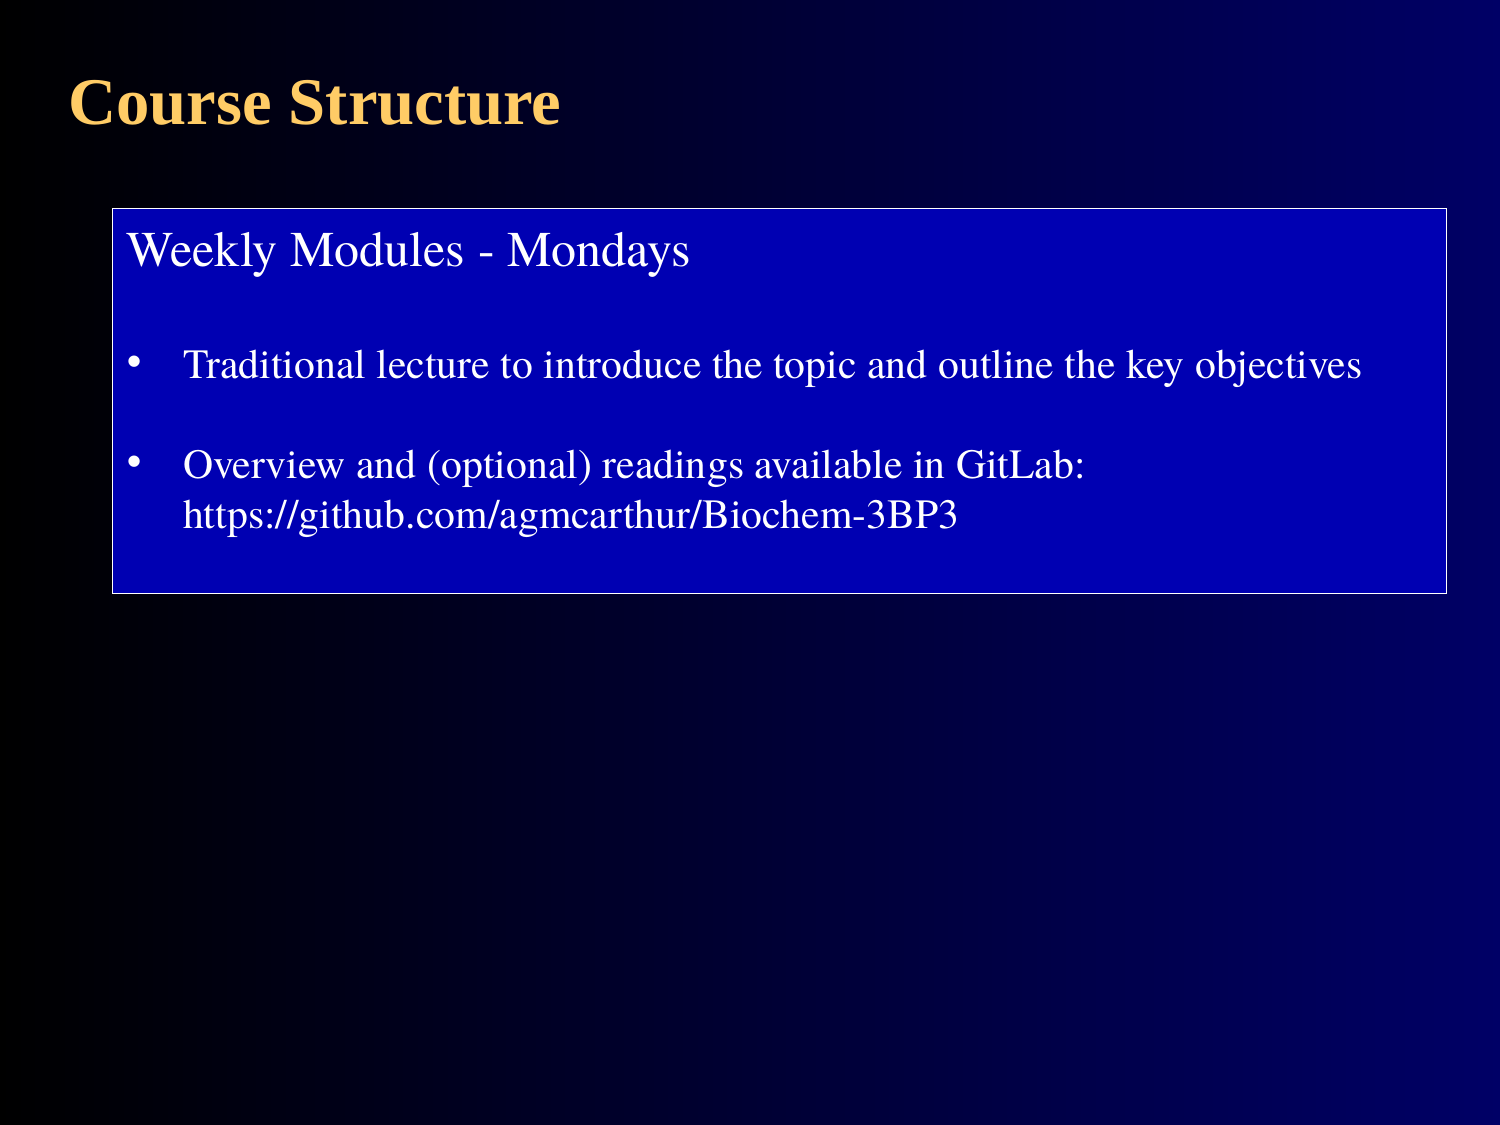

# Course Structure
Weekly Modules - Mondays

Traditional lecture to introduce the topic and outline the key objectives

Overview and (optional) readings available in GitLab: https://github.com/agmcarthur/Biochem-3BP3